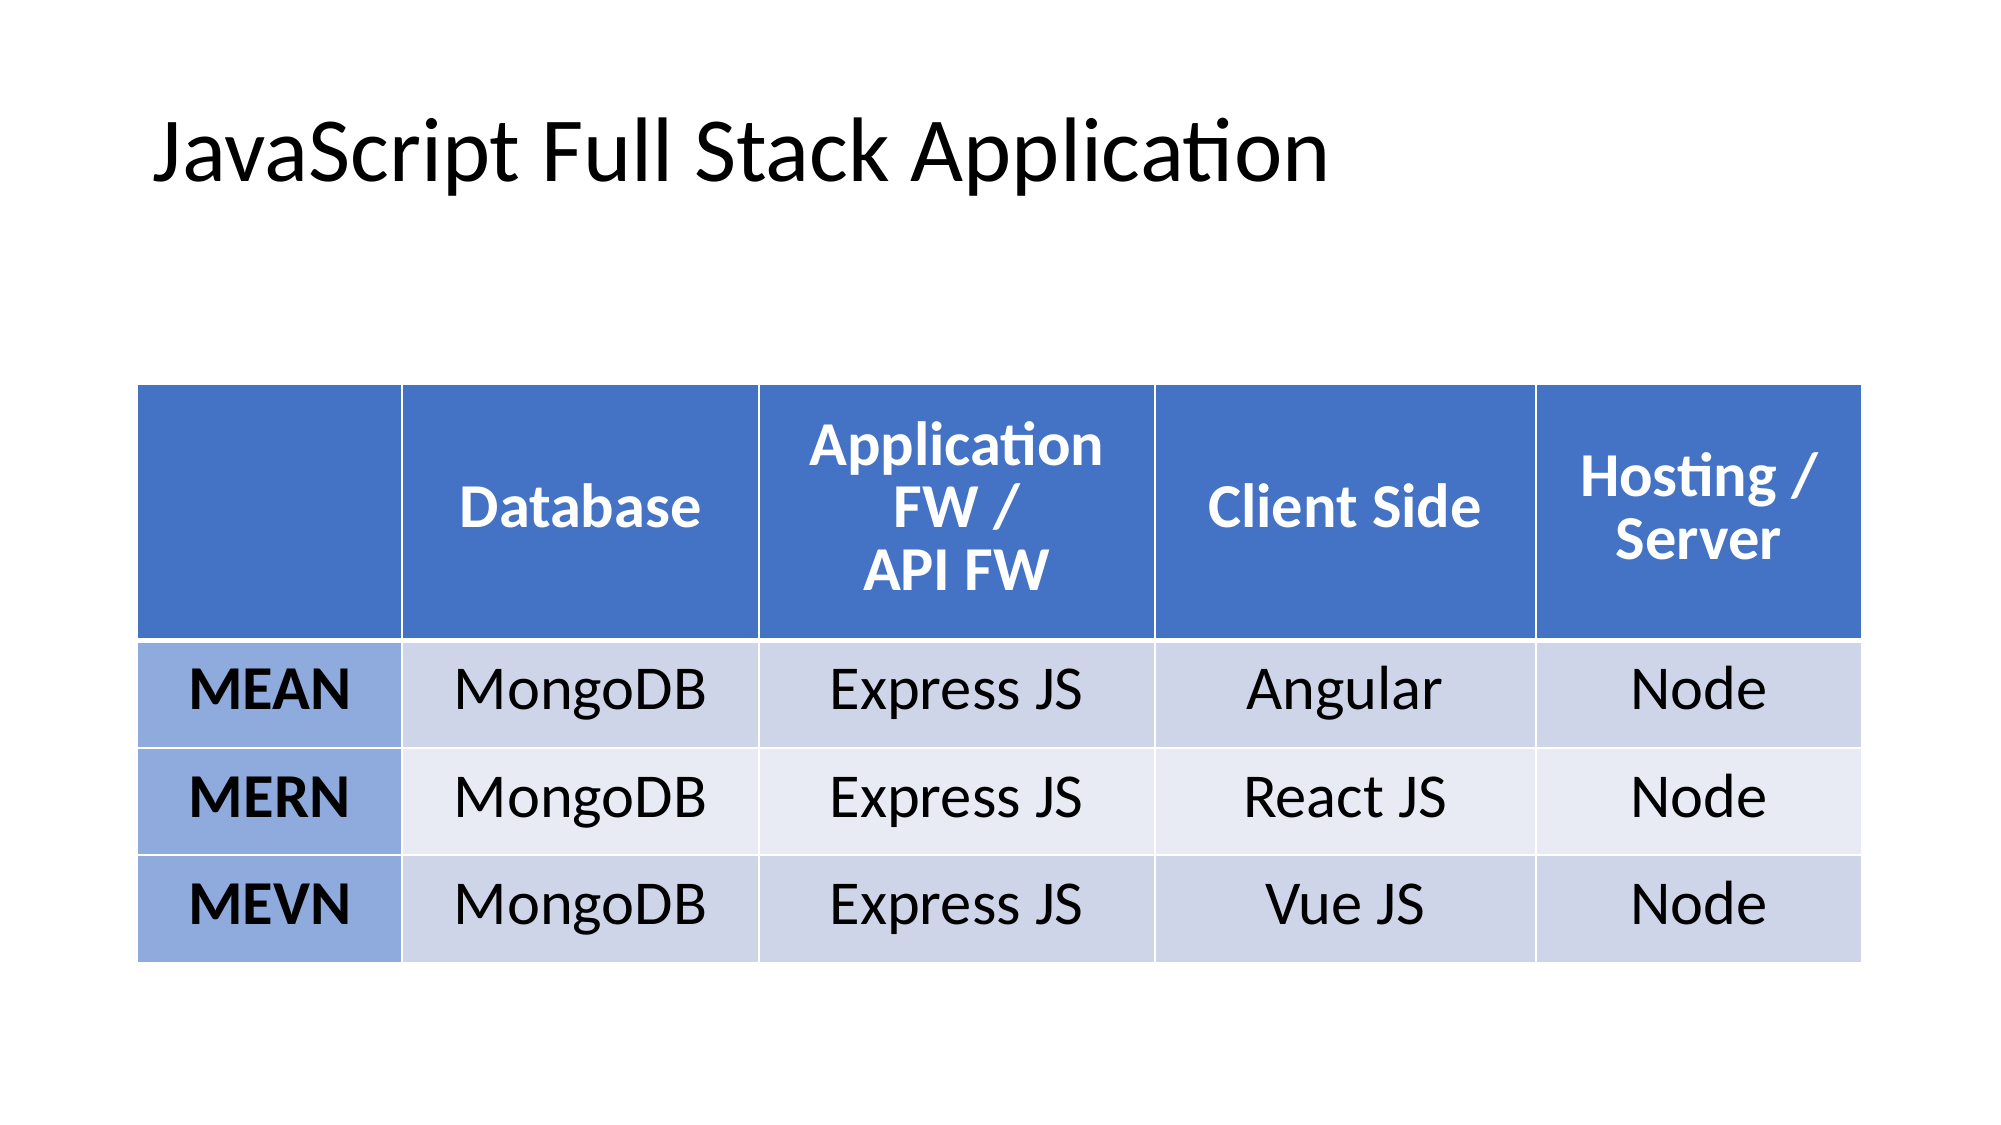

# JavaScript Full Stack Application
|  | Database | Application FW / API FW | Client Side | Hosting / Server |
| --- | --- | --- | --- | --- |
| MEAN | MongoDB | Express JS | Angular | Node |
| MERN | MongoDB | Express JS | React JS | Node |
| MEVN | MongoDB | Express JS | Vue JS | Node |